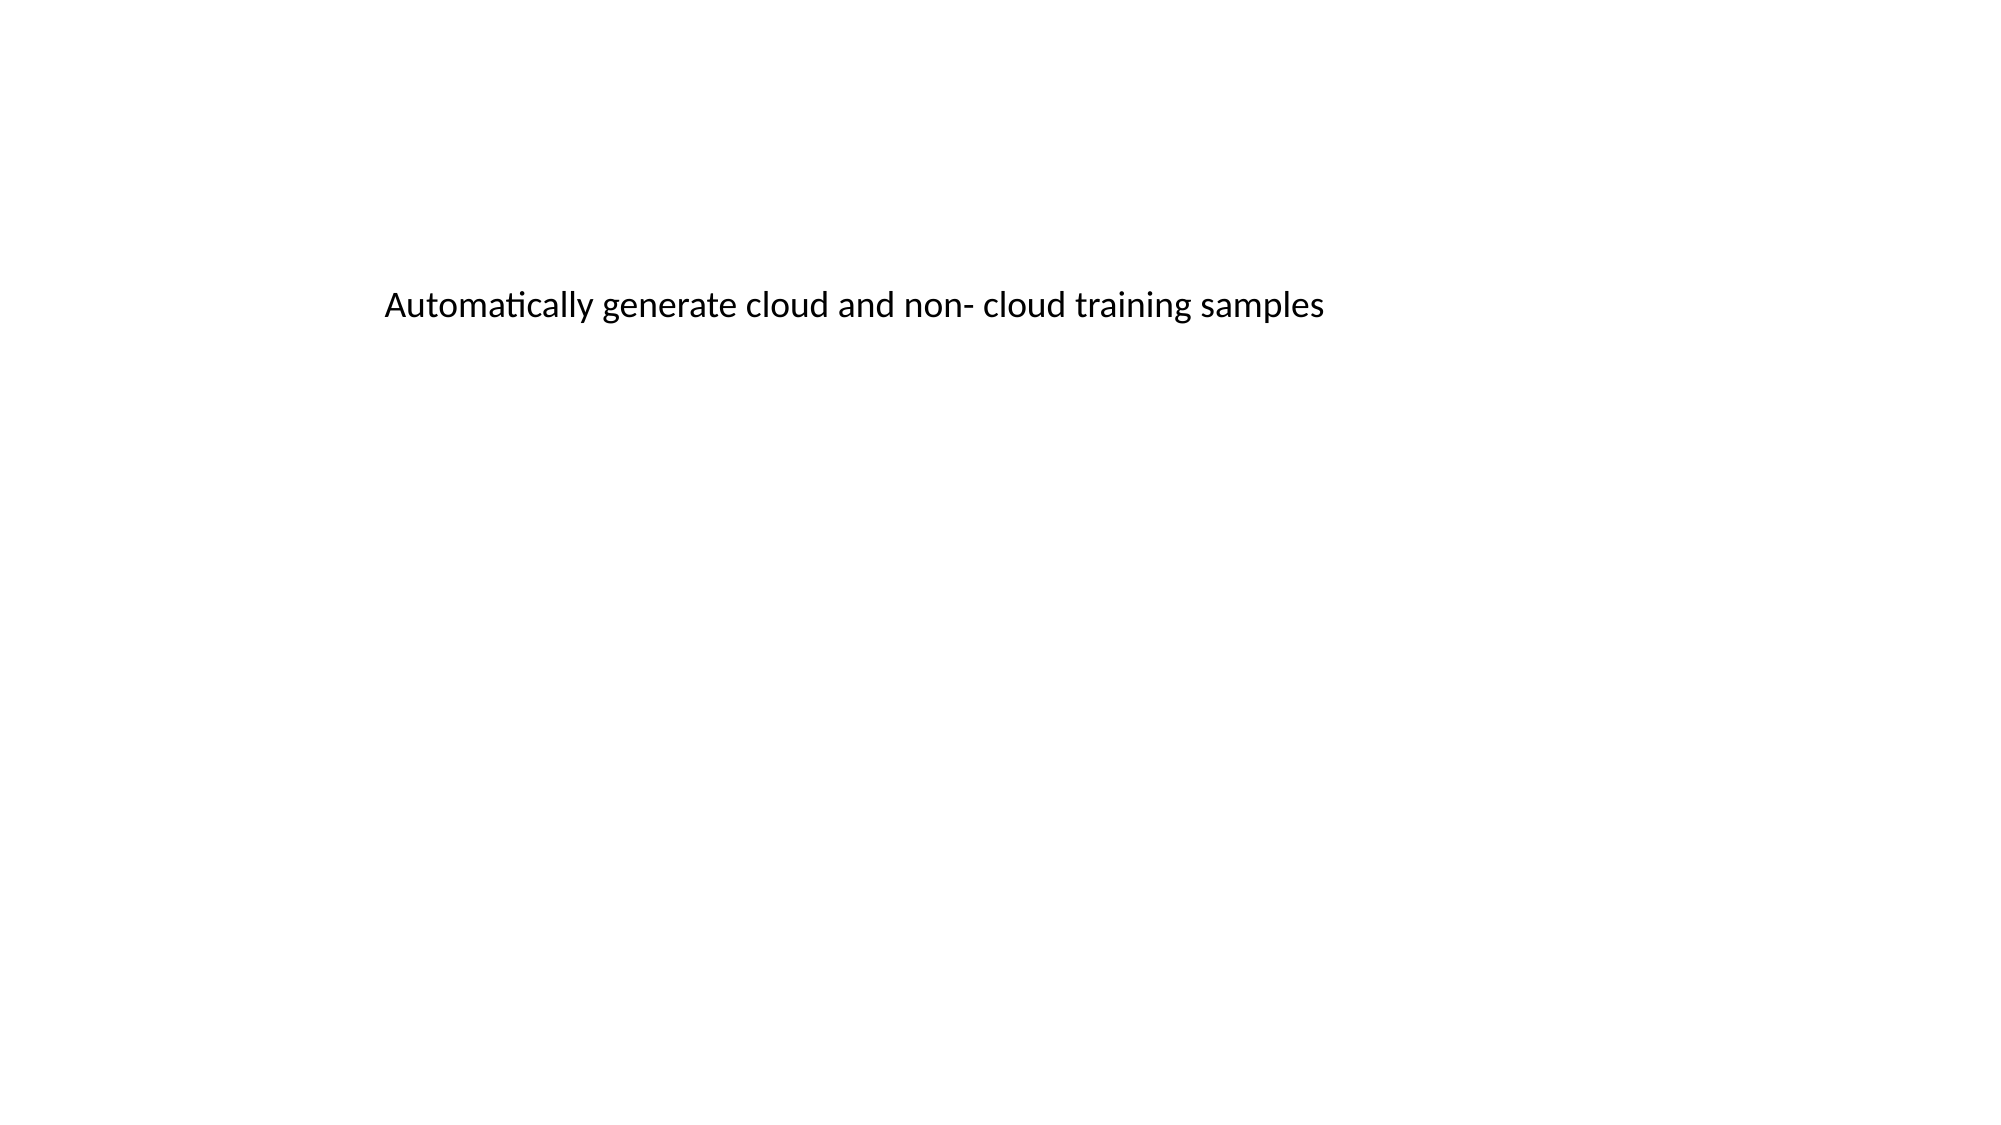

Automatically generate cloud and non- cloud training samples